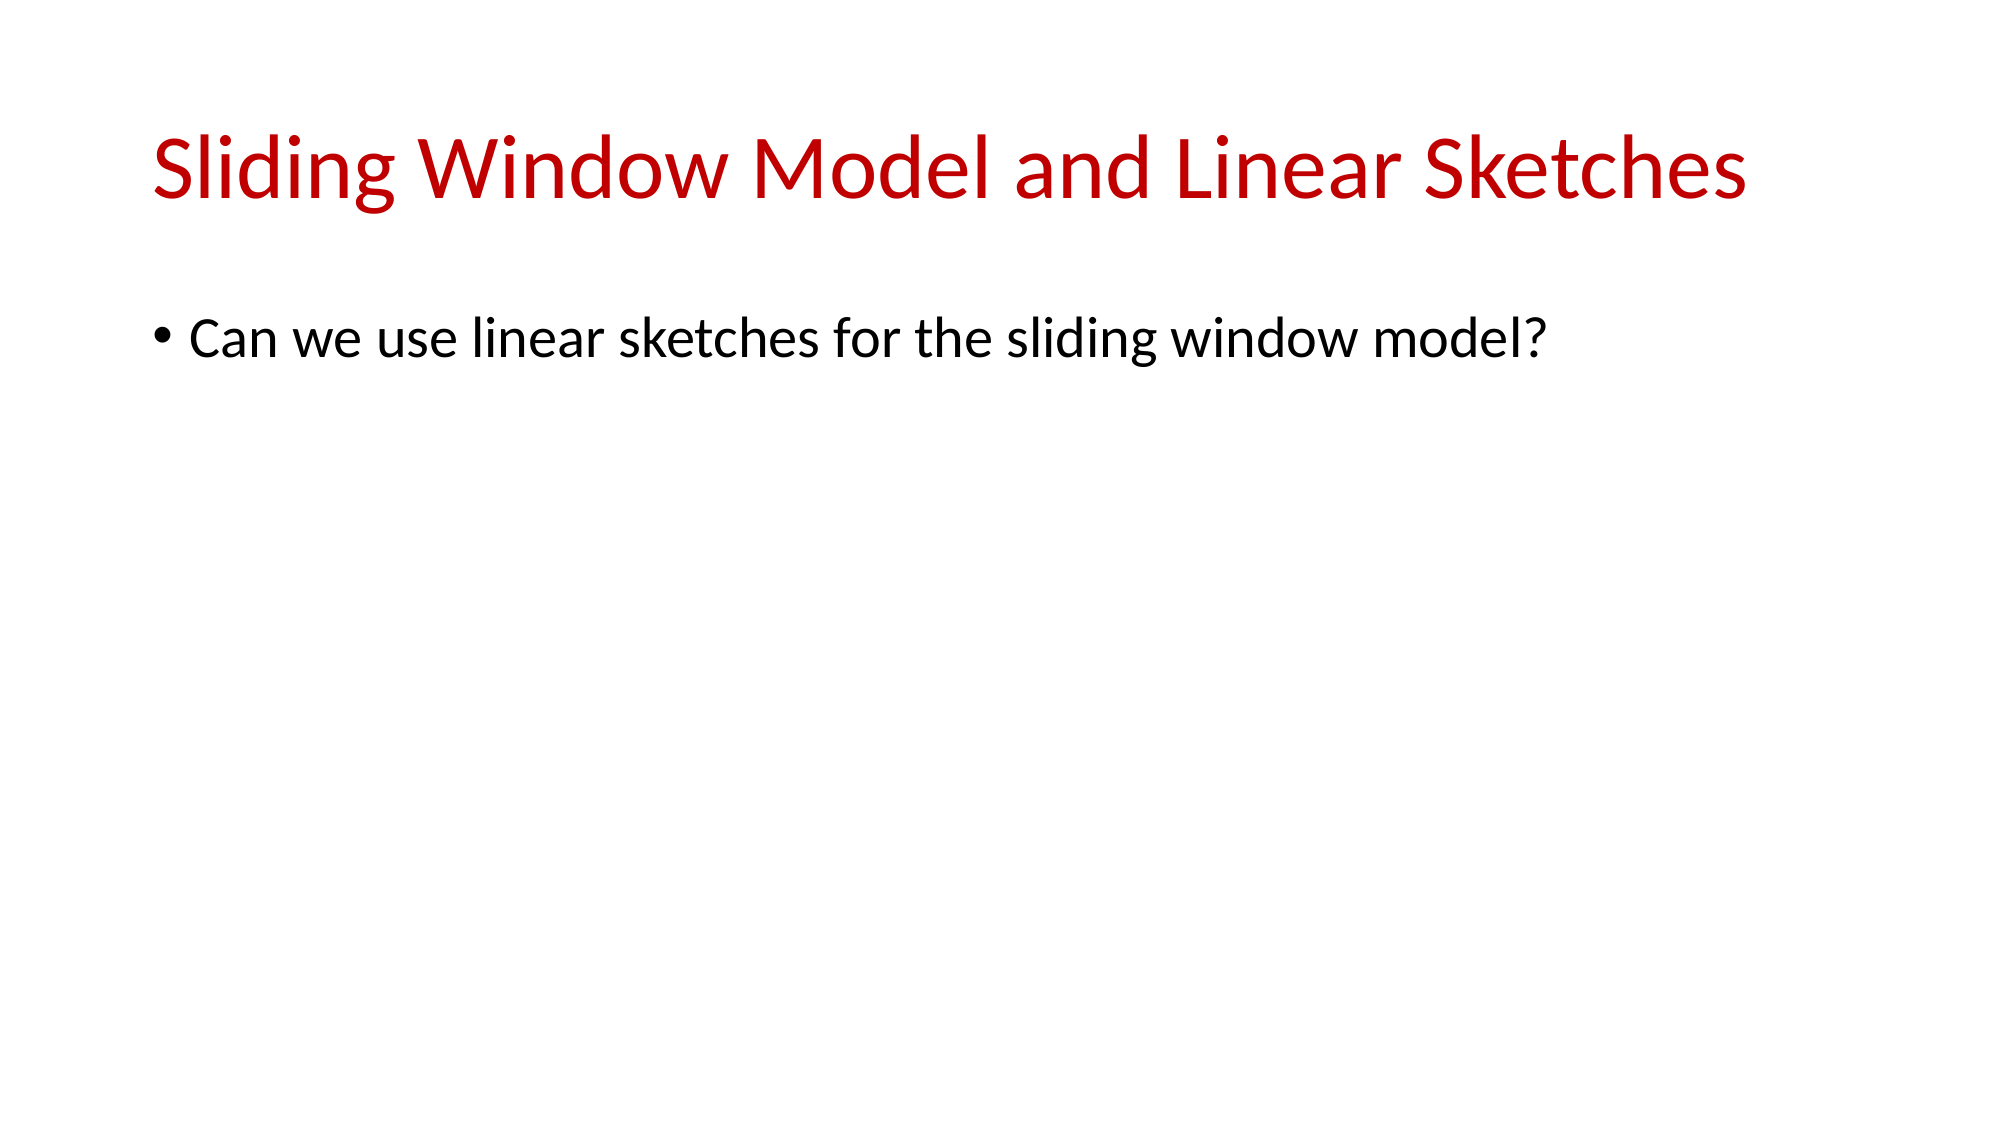

# Sliding Window Model and Linear Sketches
Can we use linear sketches for the sliding window model?